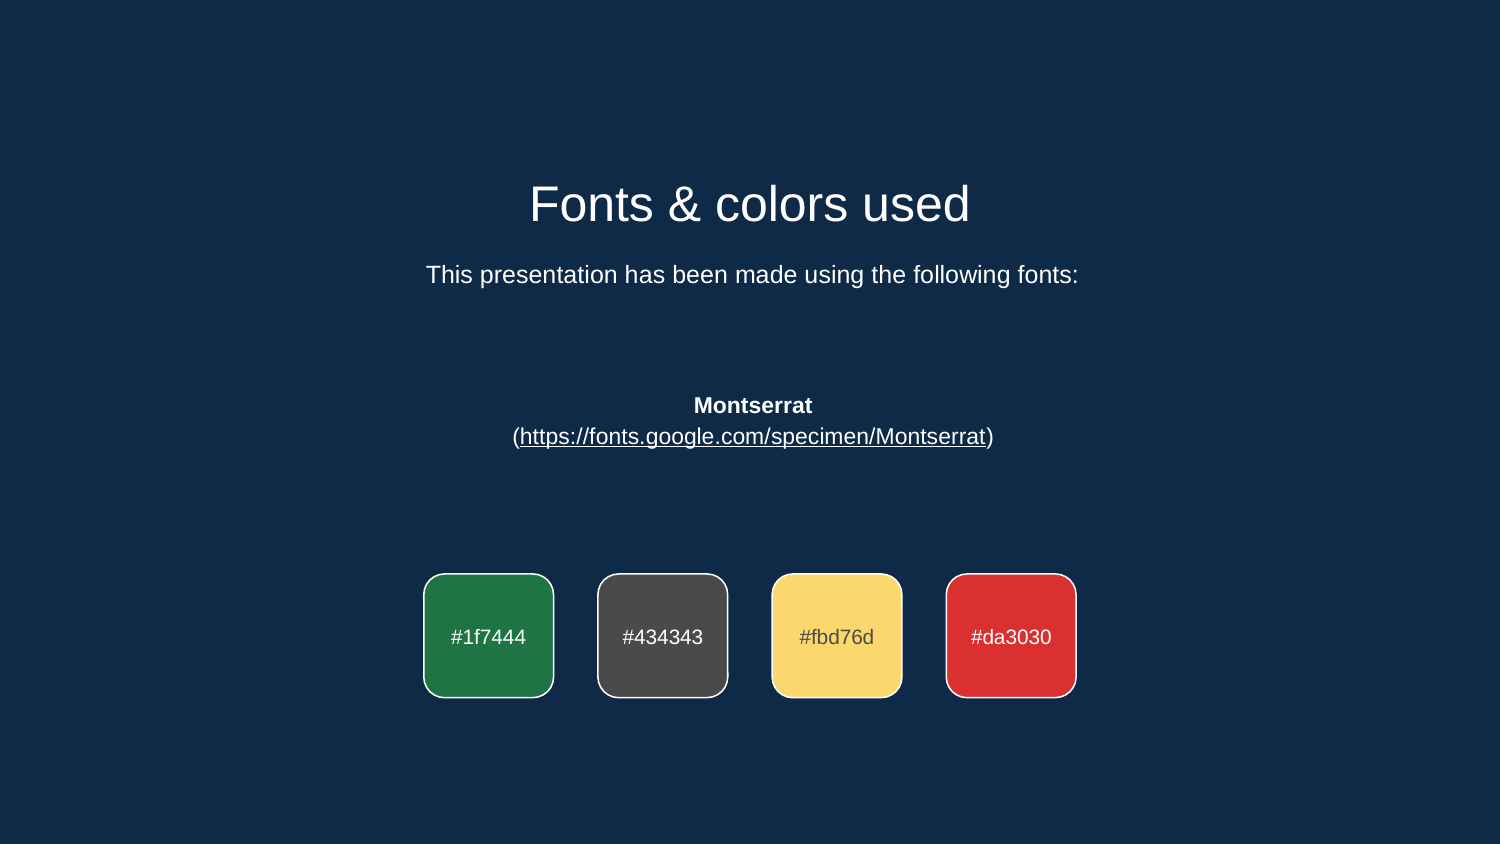

Fonts & colors used
This presentation has been made using the following fonts:

Montserrat
(https://fonts.google.com/specimen/Montserrat)

#1f7444
#434343
#fbd76d
#da3030